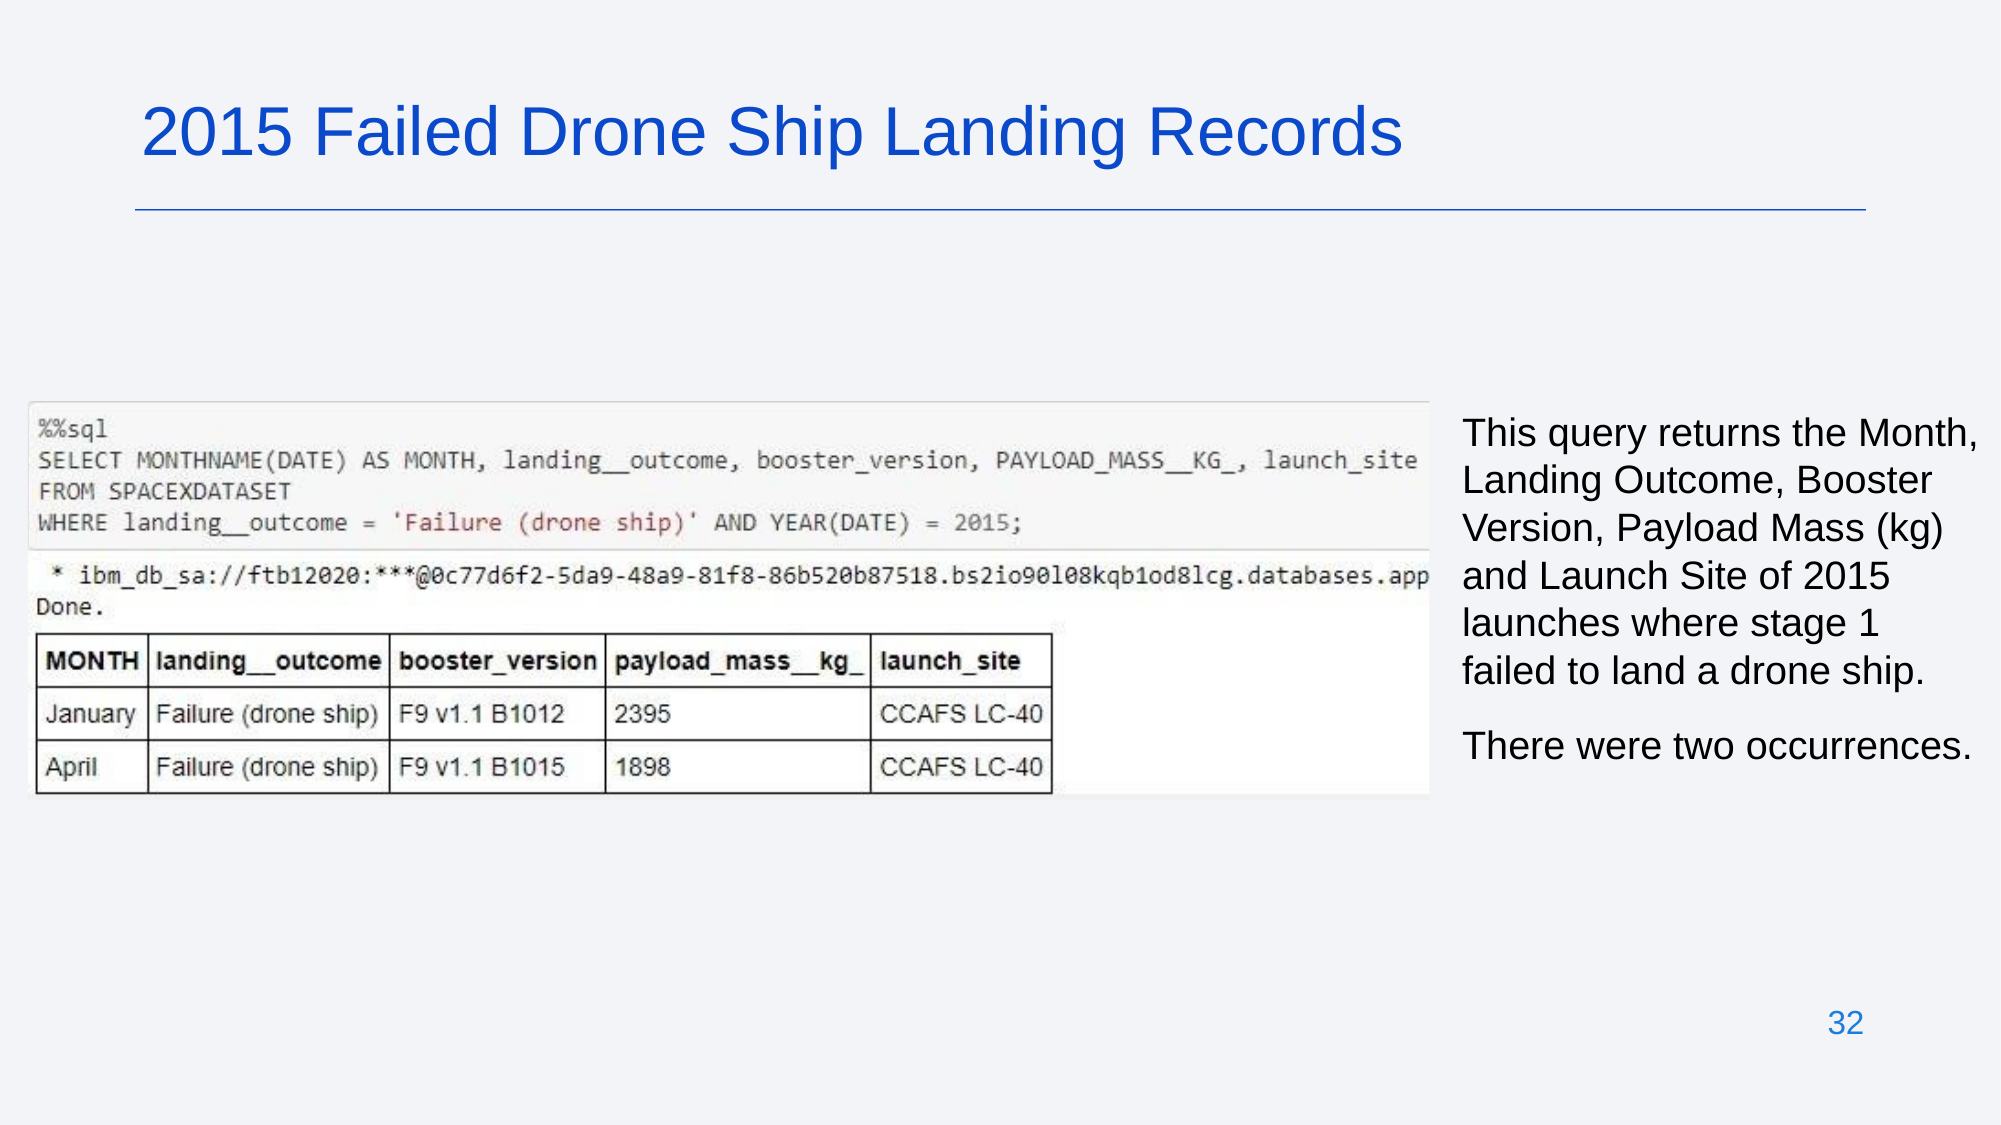

2015 Failed Drone Ship Landing Records
This query returns the Month, Landing Outcome, Booster Version, Payload Mass (kg) and Launch Site of 2015 launches where stage 1 failed to land a drone ship.
There were two occurrences.

32